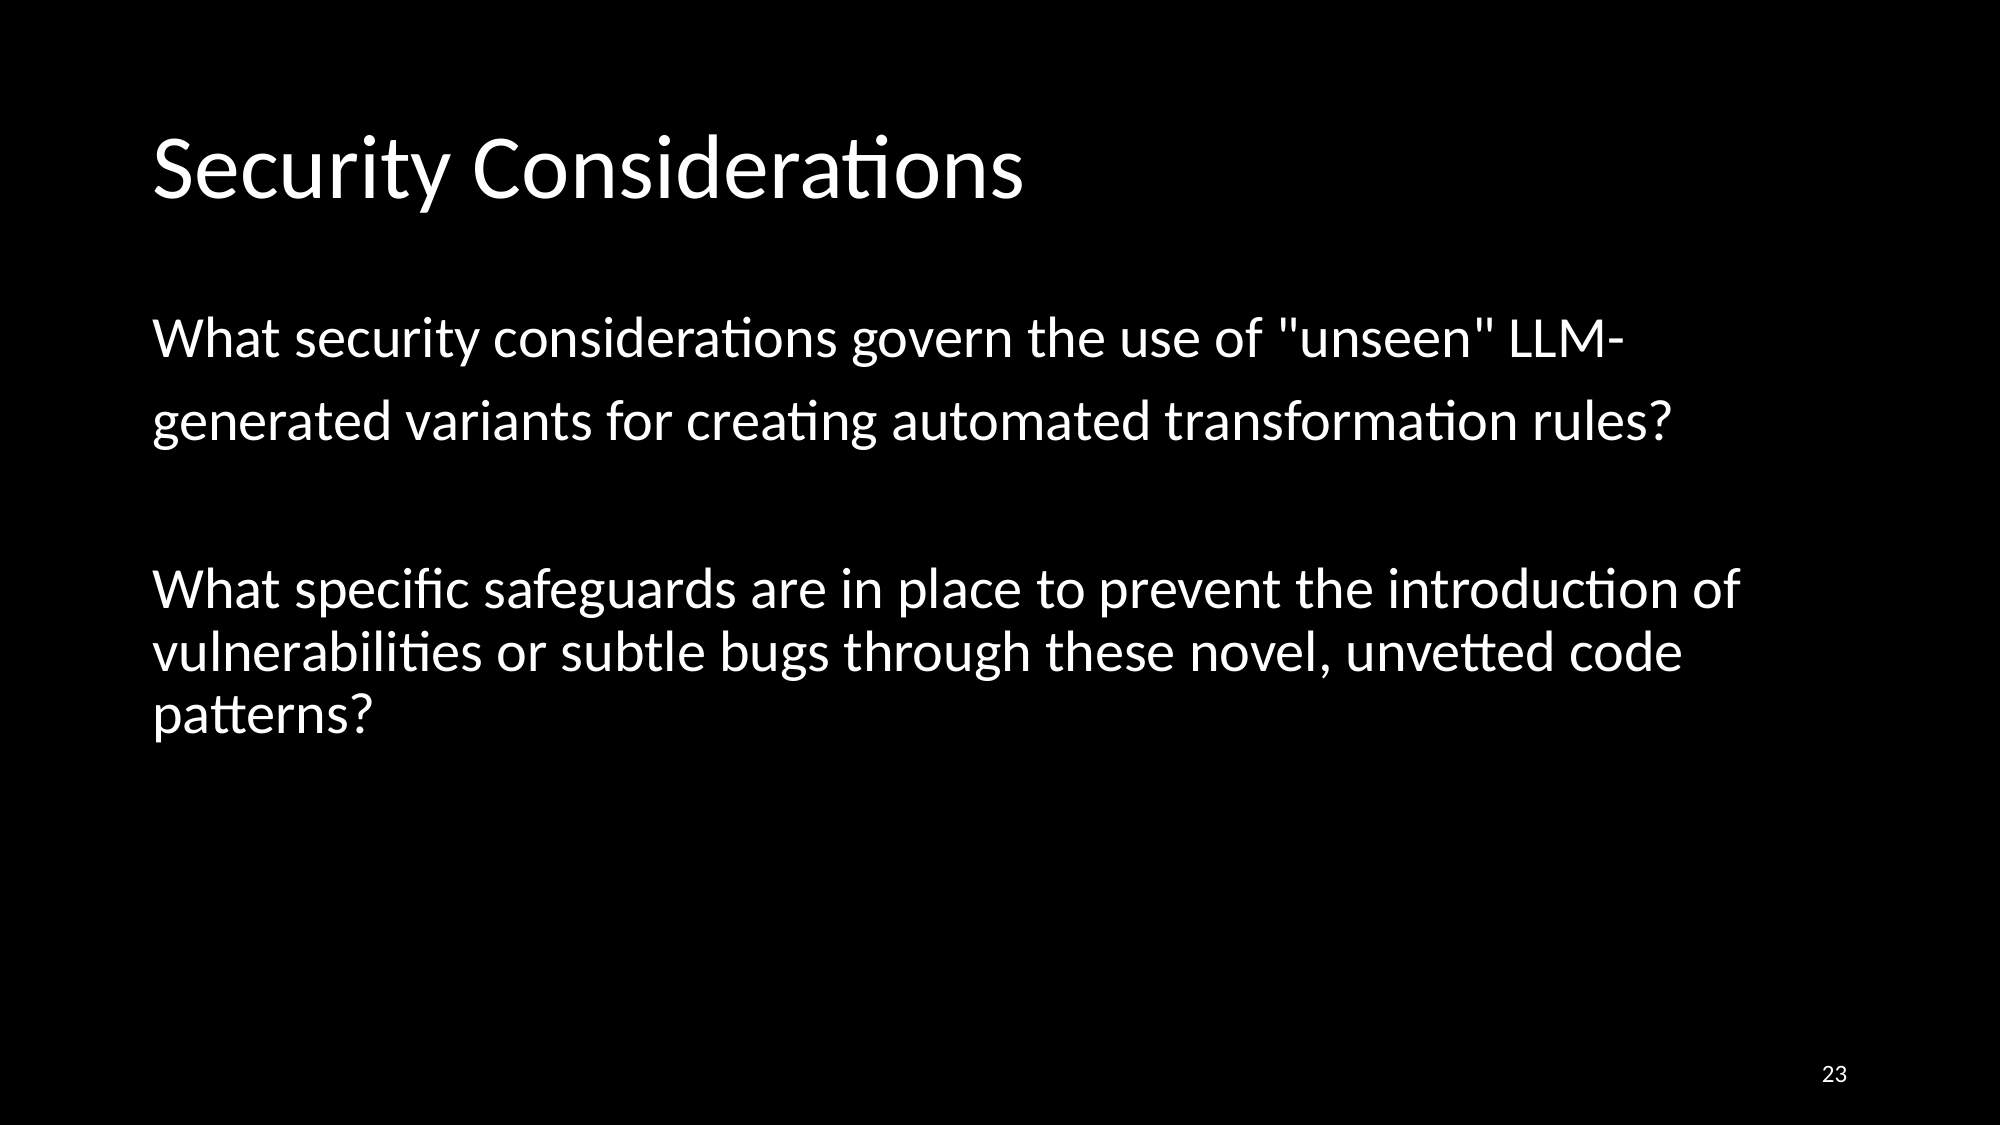

# Security Considerations
What security considerations govern the use of "unseen" LLM-
generated variants for creating automated transformation rules?

What specific safeguards are in place to prevent the introduction of vulnerabilities or subtle bugs through these novel, unvetted code patterns?

23